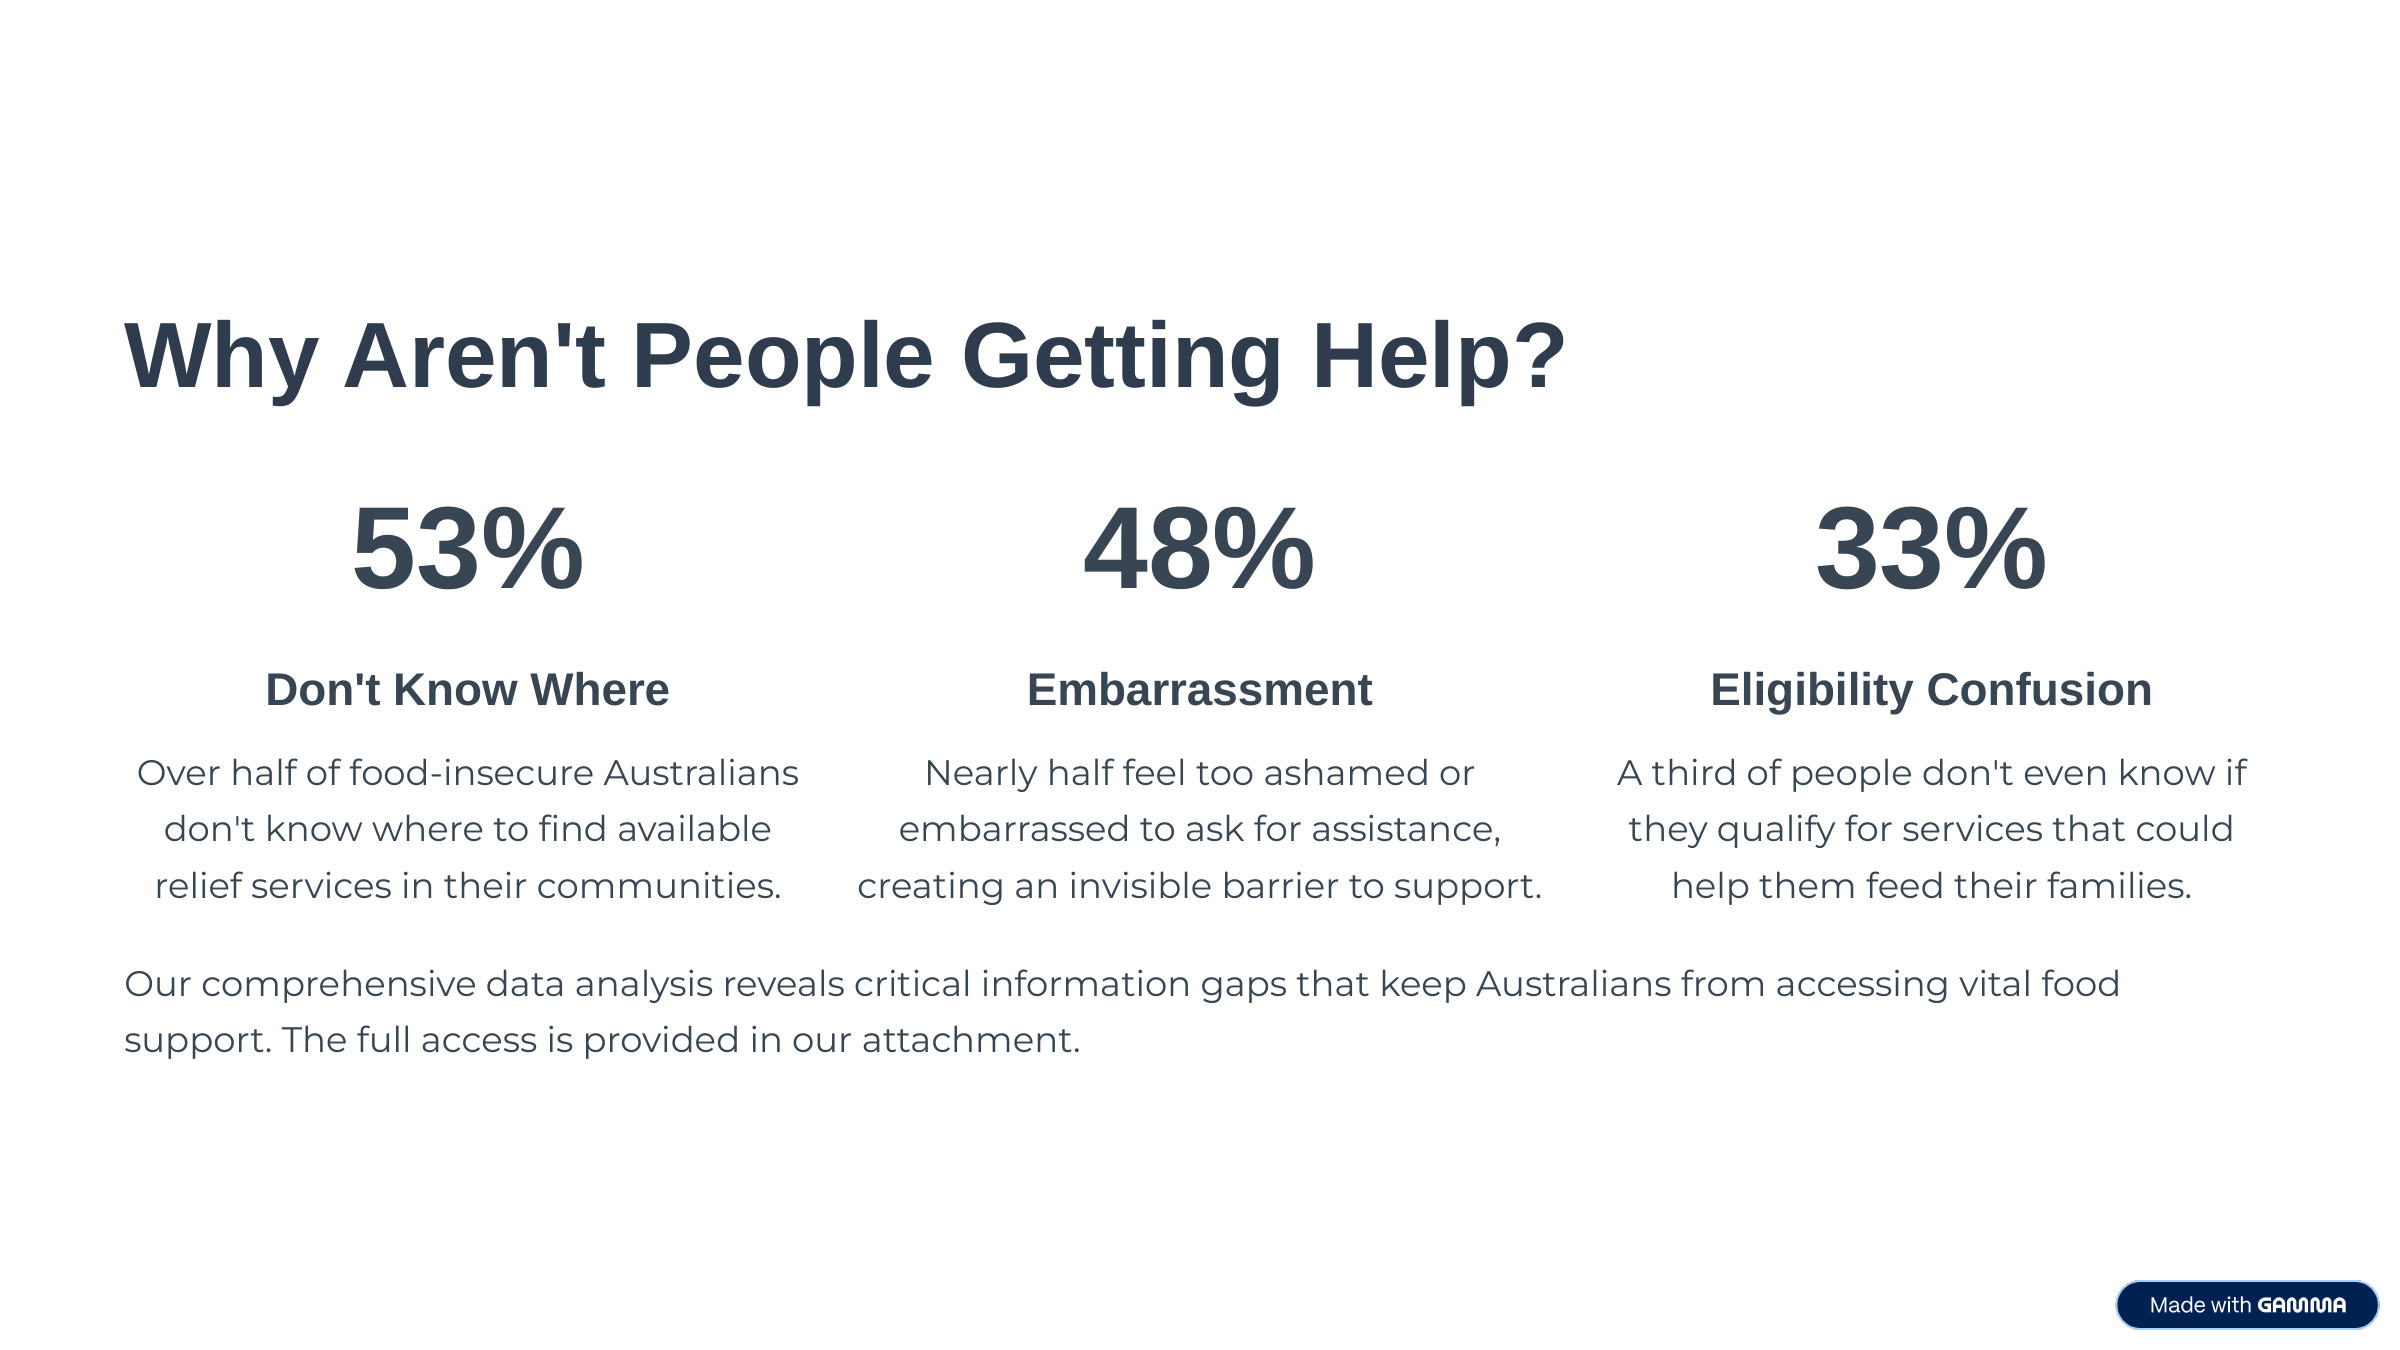

Why Aren't People Getting Help?
53%
48%
33%
Don't Know Where
Embarrassment
Eligibility Confusion
Over half of food-insecure Australians don't know where to find available relief services in their communities.
Nearly half feel too ashamed or embarrassed to ask for assistance, creating an invisible barrier to support.
A third of people don't even know if they qualify for services that could help them feed their families.
Our comprehensive data analysis reveals critical information gaps that keep Australians from accessing vital food support. The full access is provided in our attachment.